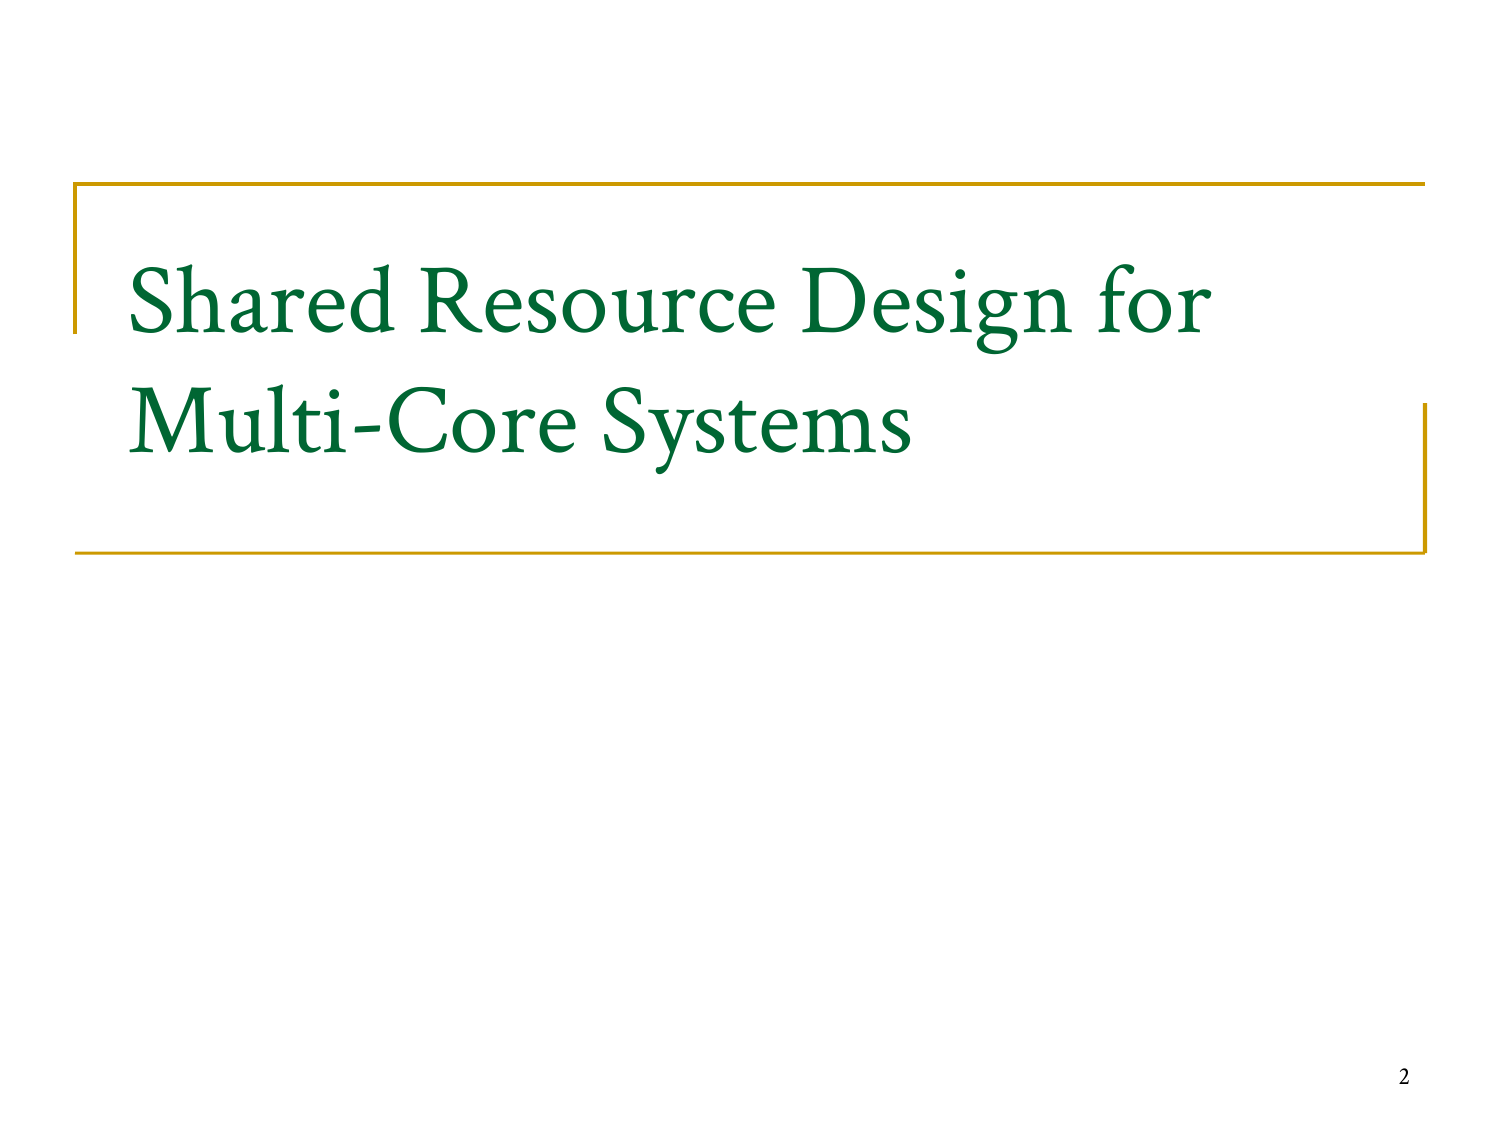

# Shared Resource Design for Multi-Core Systems

2